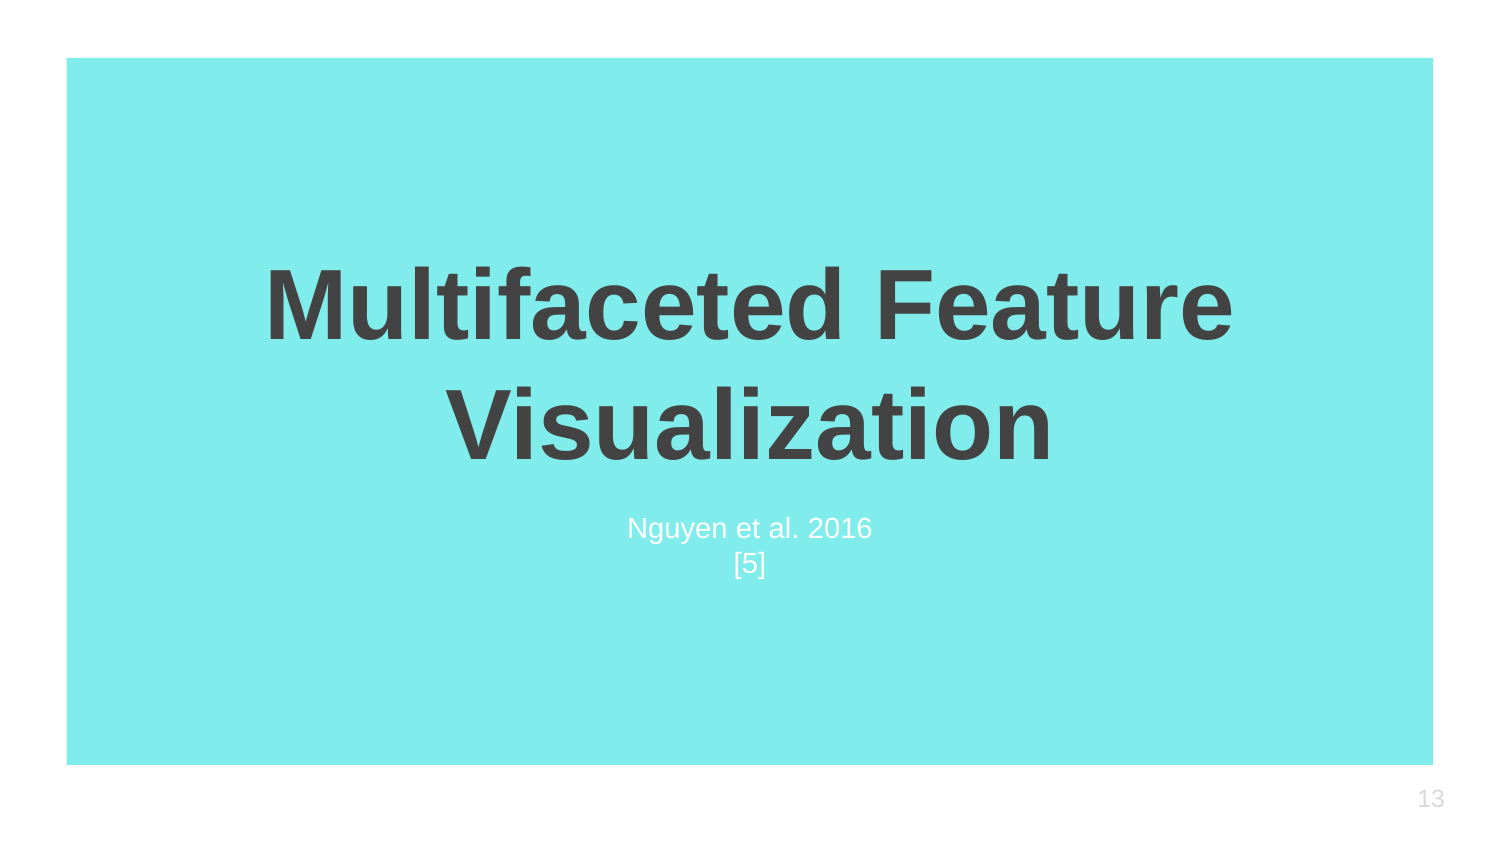

# Multifaceted Feature Visualization
Nguyen et al. 2016
[5]
13